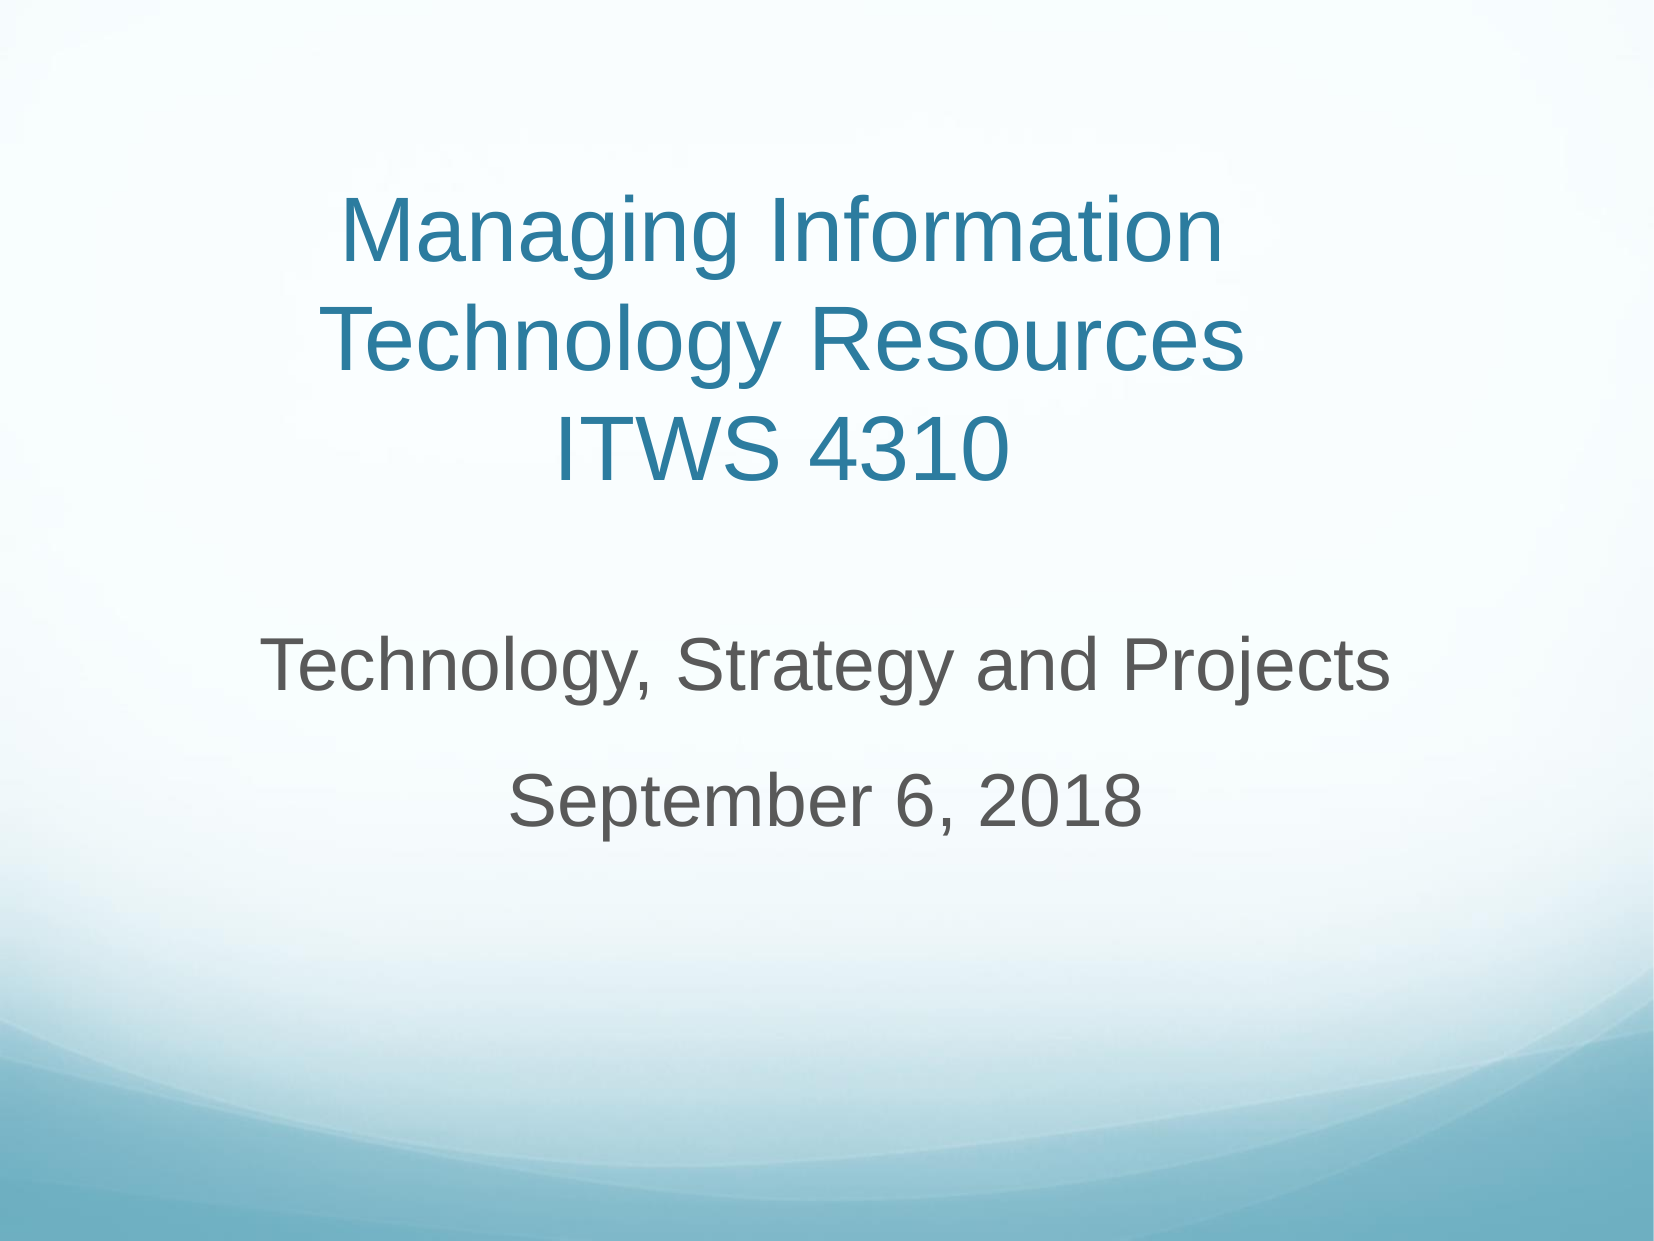

# Managing Information Technology Resources ITWS 4310
Technology, Strategy and Projects
September 6, 2018